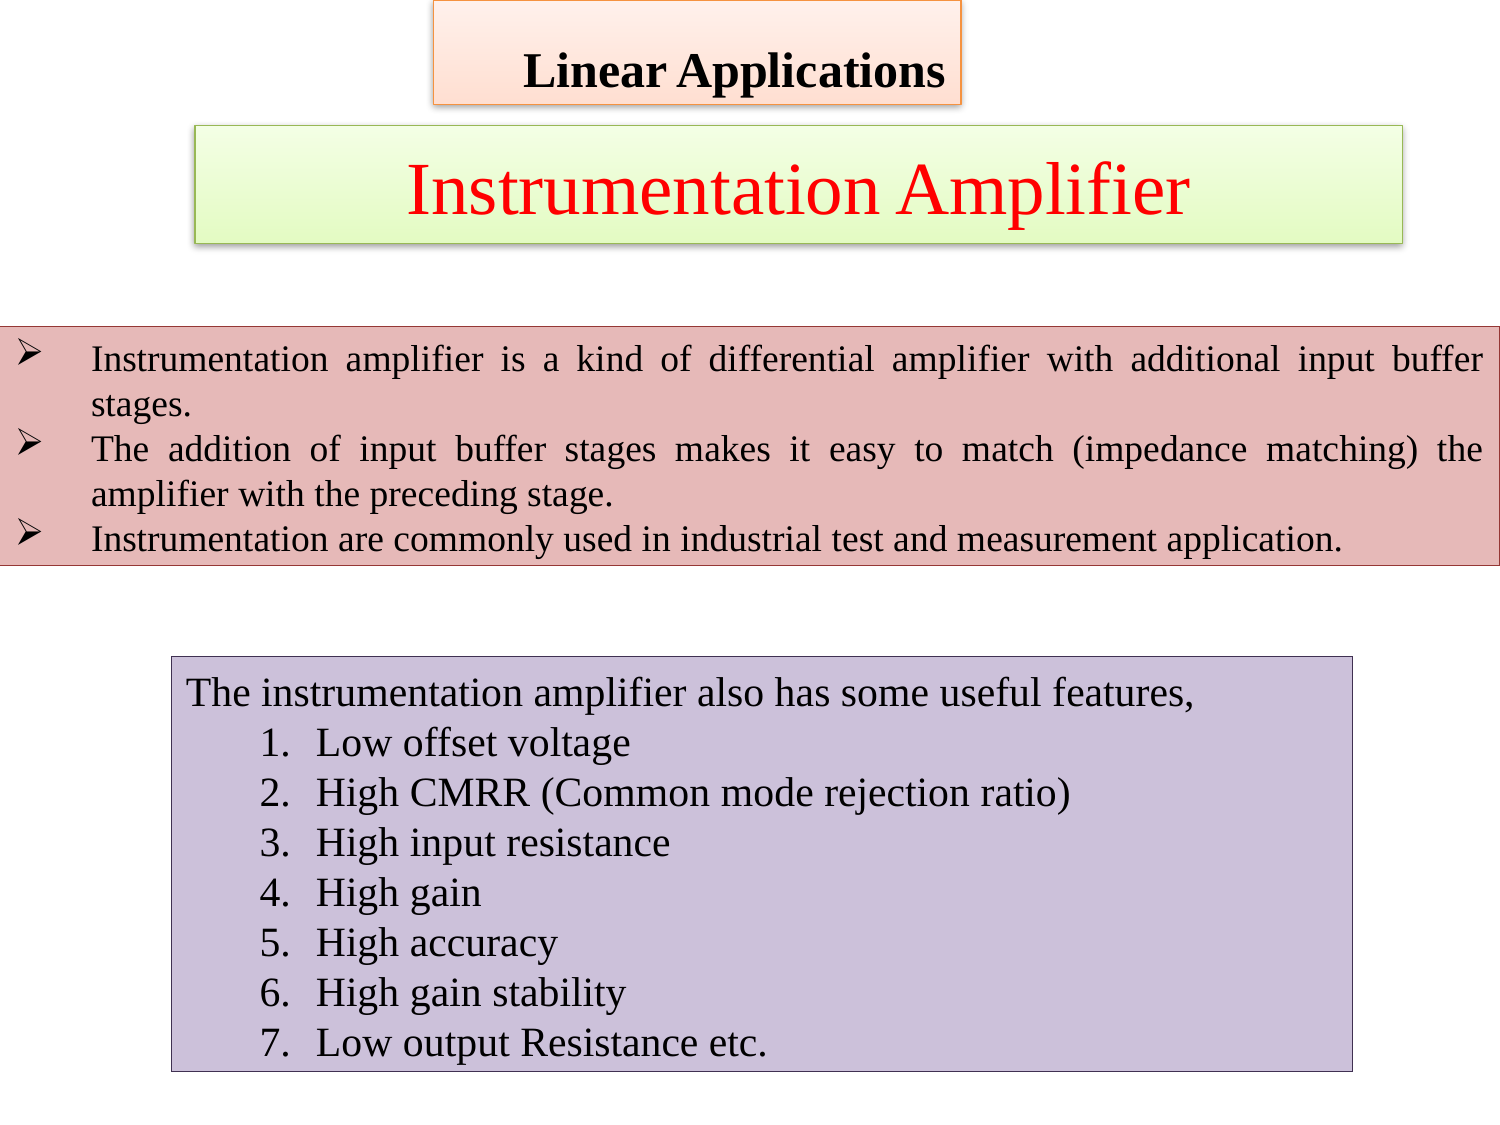

Linear Applications
# Instrumentation Amplifier
Instrumentation amplifier is a kind of differential amplifier with additional input buffer stages.
The addition of input buffer stages makes it easy to match (impedance matching) the amplifier with the preceding stage.
Instrumentation are commonly used in industrial test and measurement application.
The instrumentation amplifier also has some useful features,
Low offset voltage
High CMRR (Common mode rejection ratio)
High input resistance
High gain
High accuracy
High gain stability
Low output Resistance etc.